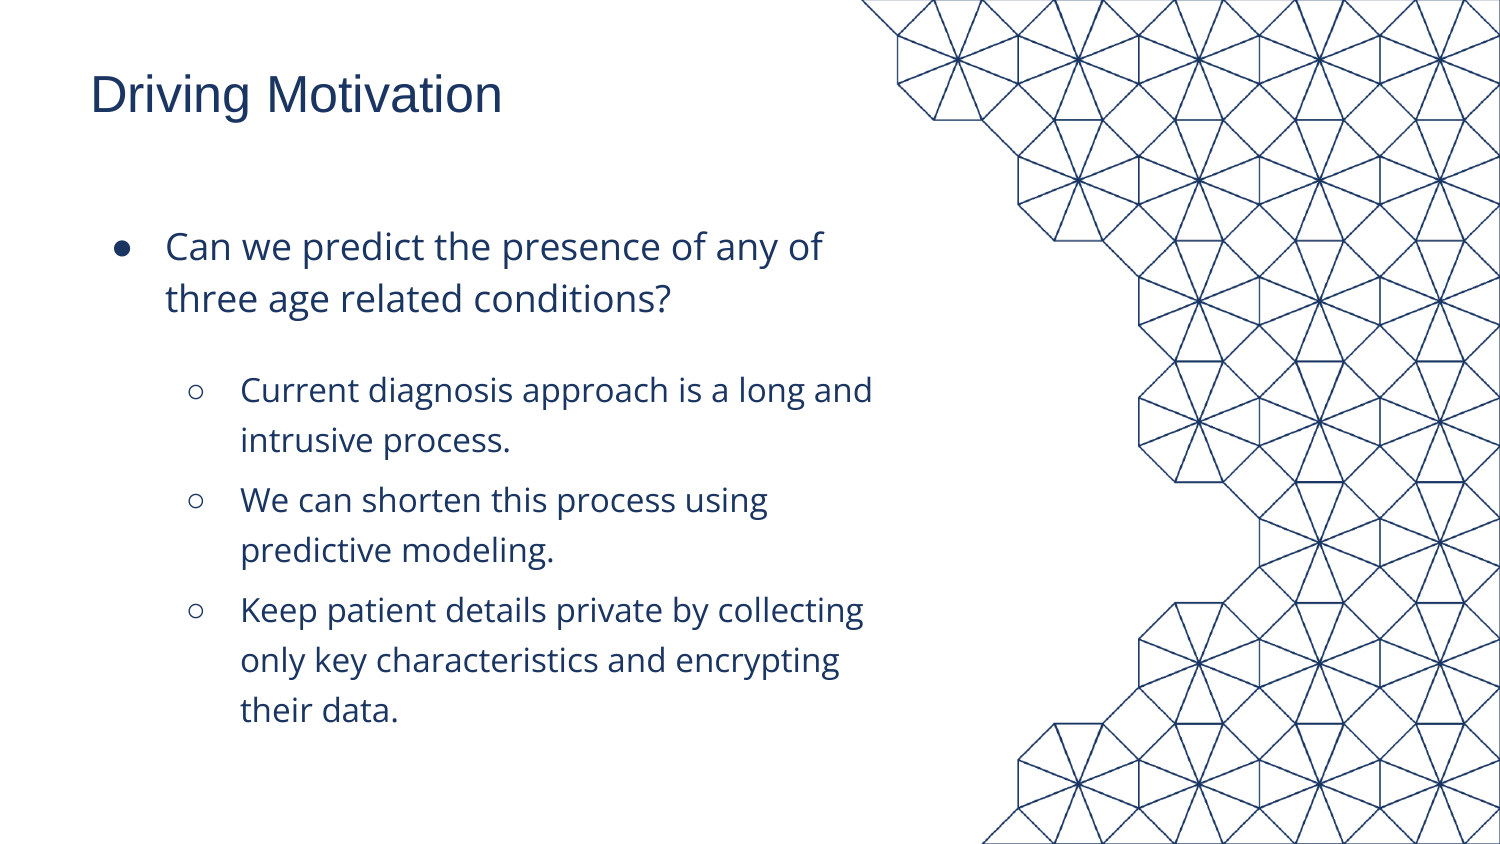

# Driving Motivation
Can we predict the presence of any of three age related conditions?
Current diagnosis approach is a long and intrusive process.
We can shorten this process using predictive modeling.
Keep patient details private by collecting only key characteristics and encrypting their data.